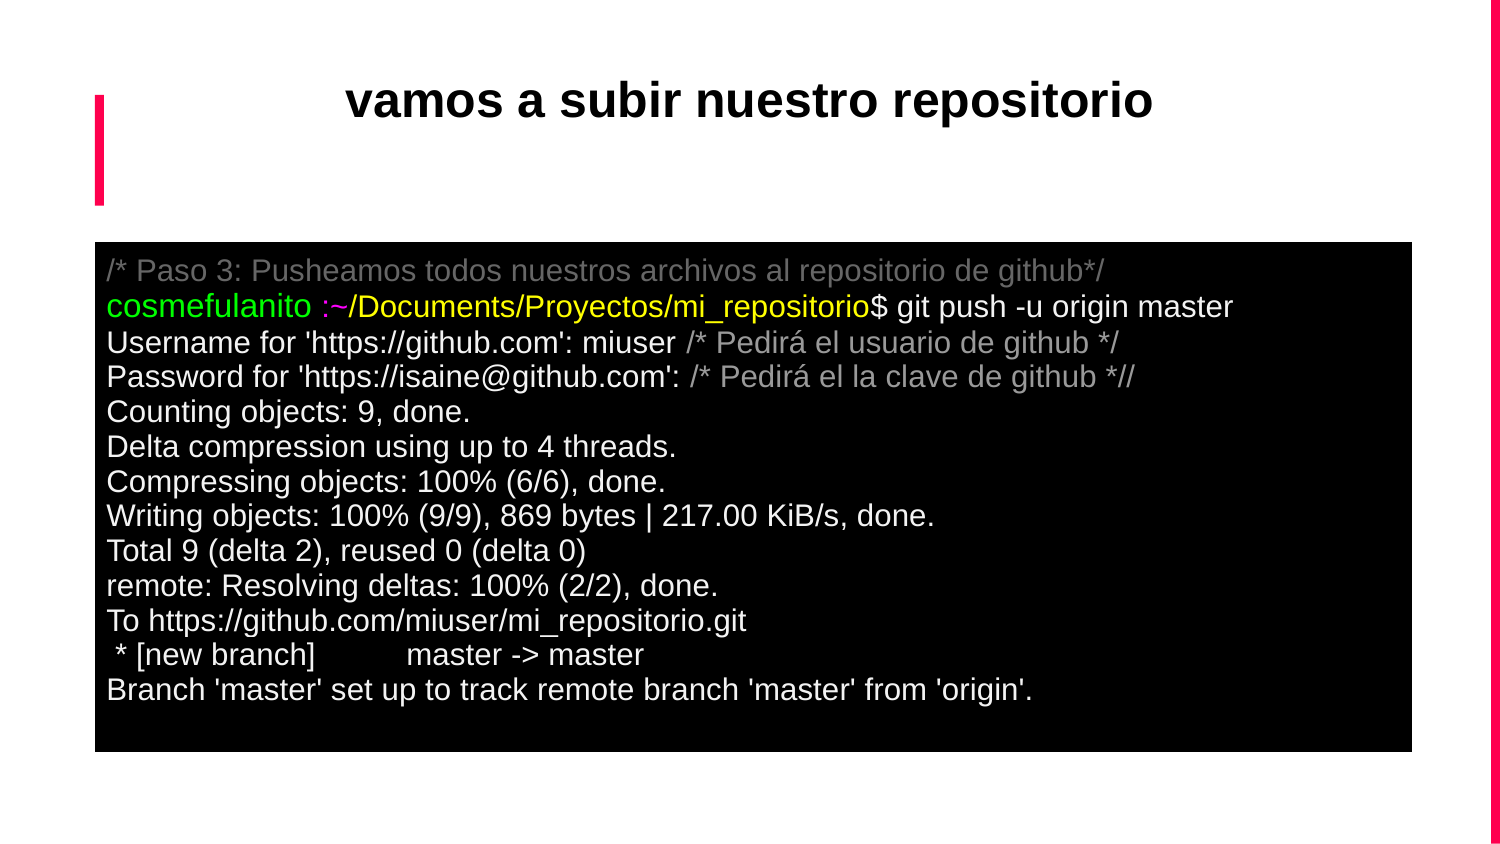

vamos a subir nuestro repositorio
| /\* Paso 3: Pusheamos todos nuestros archivos al repositorio de github\*/ cosmefulanito :~/Documents/Proyectos/mi\_repositorio$ git push -u origin master Username for 'https://github.com': miuser /\* Pedirá el usuario de github \*/ Password for 'https://isaine@github.com': /\* Pedirá el la clave de github \*// Counting objects: 9, done. Delta compression using up to 4 threads. Compressing objects: 100% (6/6), done. Writing objects: 100% (9/9), 869 bytes | 217.00 KiB/s, done. Total 9 (delta 2), reused 0 (delta 0) remote: Resolving deltas: 100% (2/2), done. To https://github.com/miuser/mi\_repositorio.git \* [new branch] master -> master Branch 'master' set up to track remote branch 'master' from 'origin'. |
| --- |